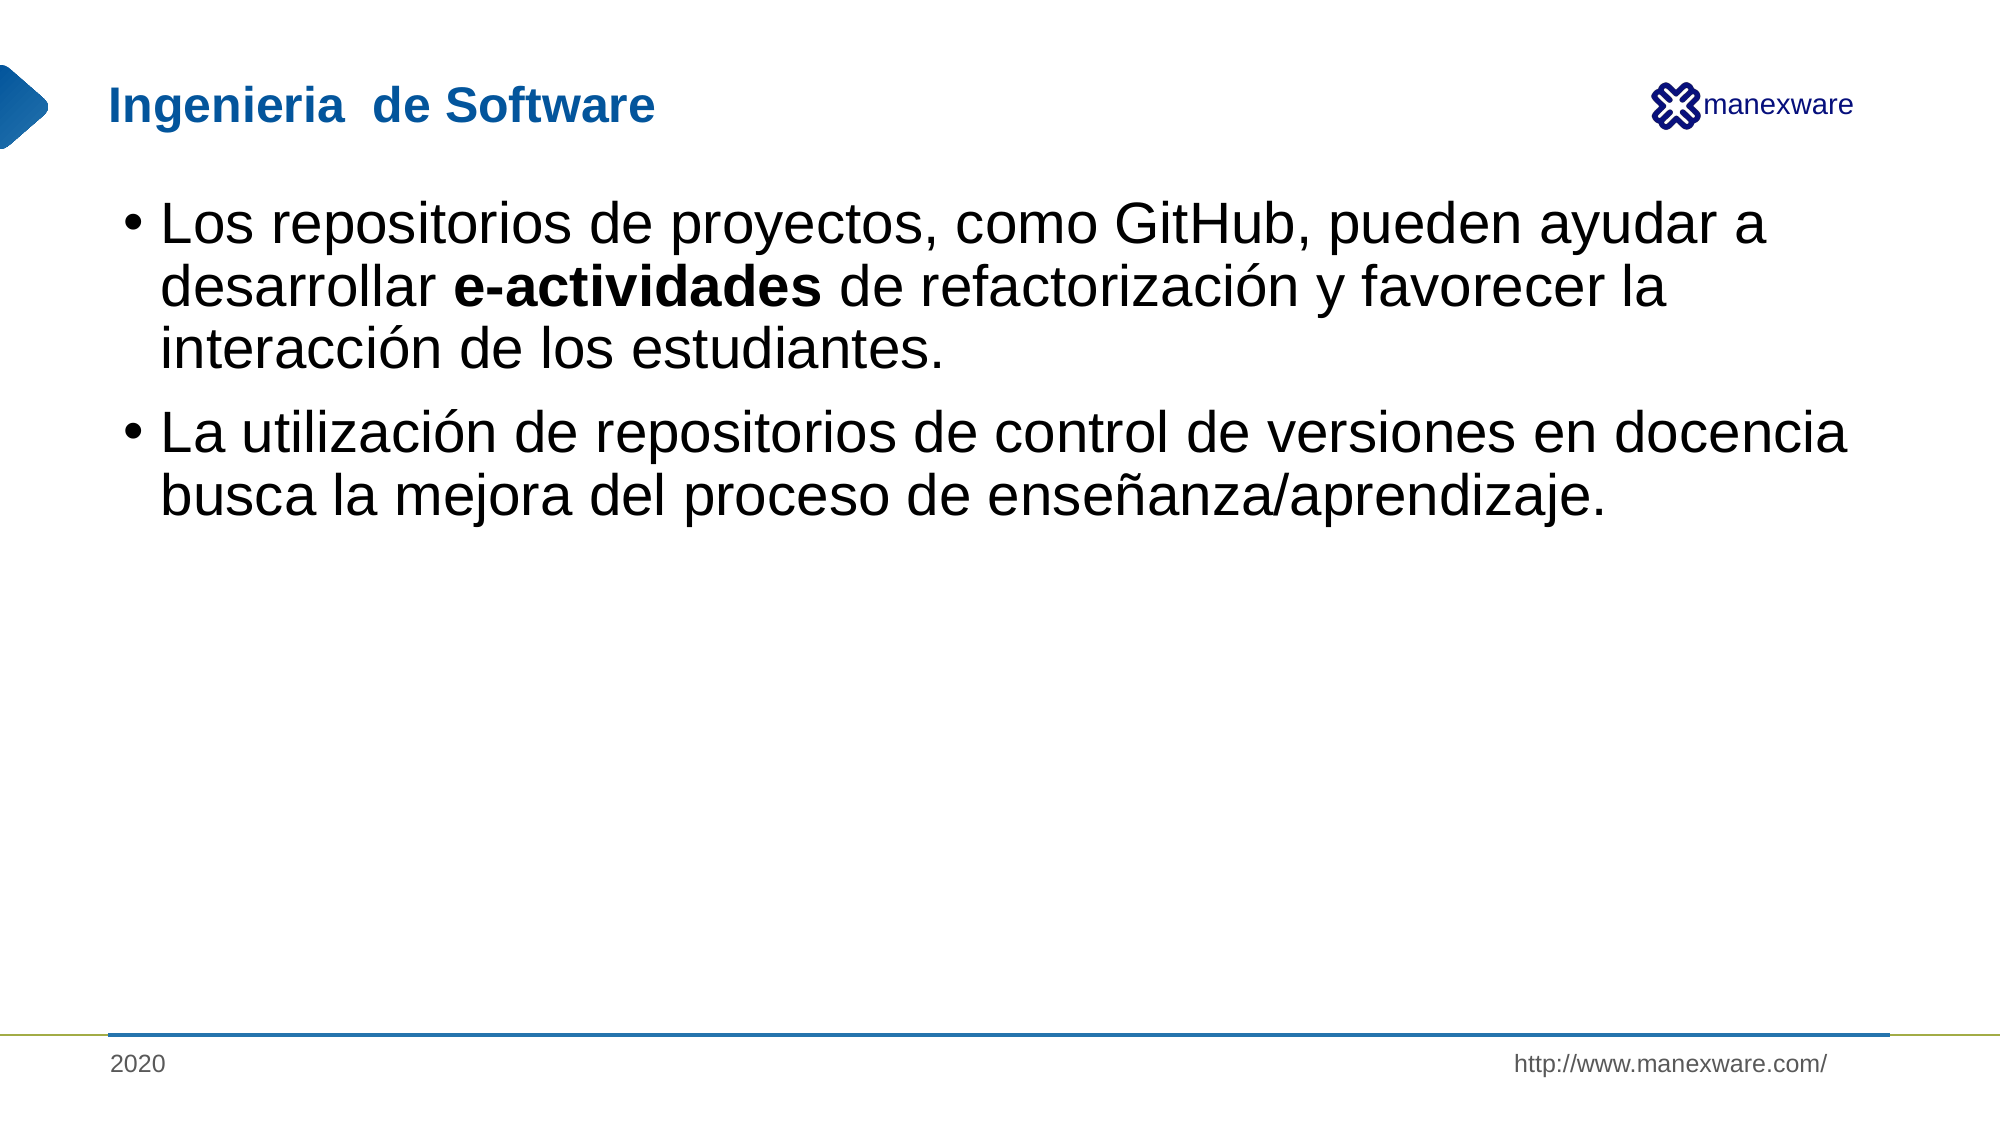

# Ingenieria  de Software
Los repositorios de proyectos, como GitHub, pueden ayudar a desarrollar e-actividades de refactorización y favorecer la interacción de los estudiantes.
La utilización de repositorios de control de versiones en docencia busca la mejora del proceso de enseñanza/aprendizaje.